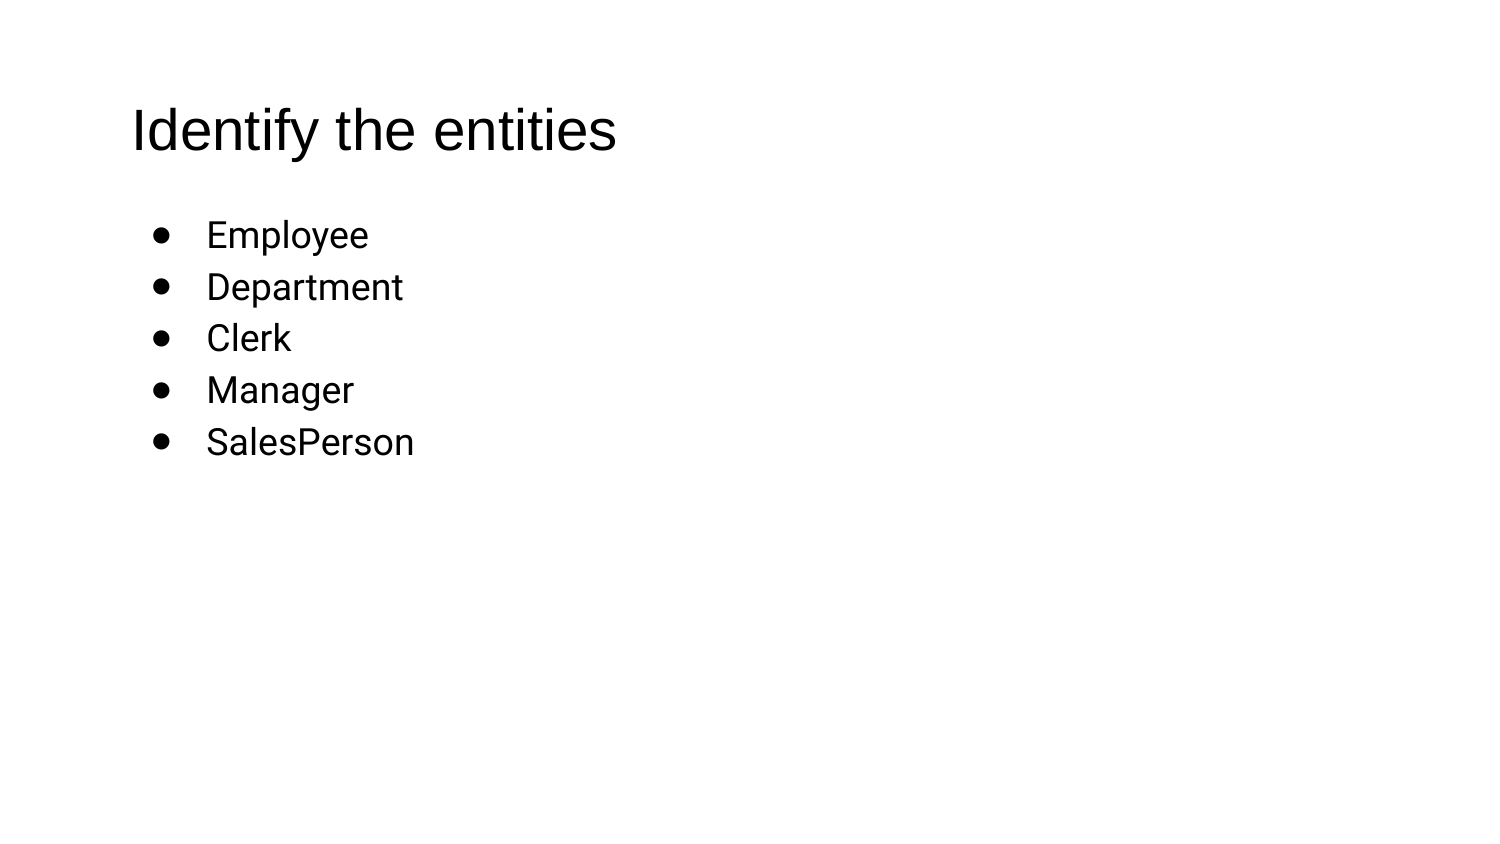

# Identify the entities
Employee
Department
Clerk
Manager
SalesPerson